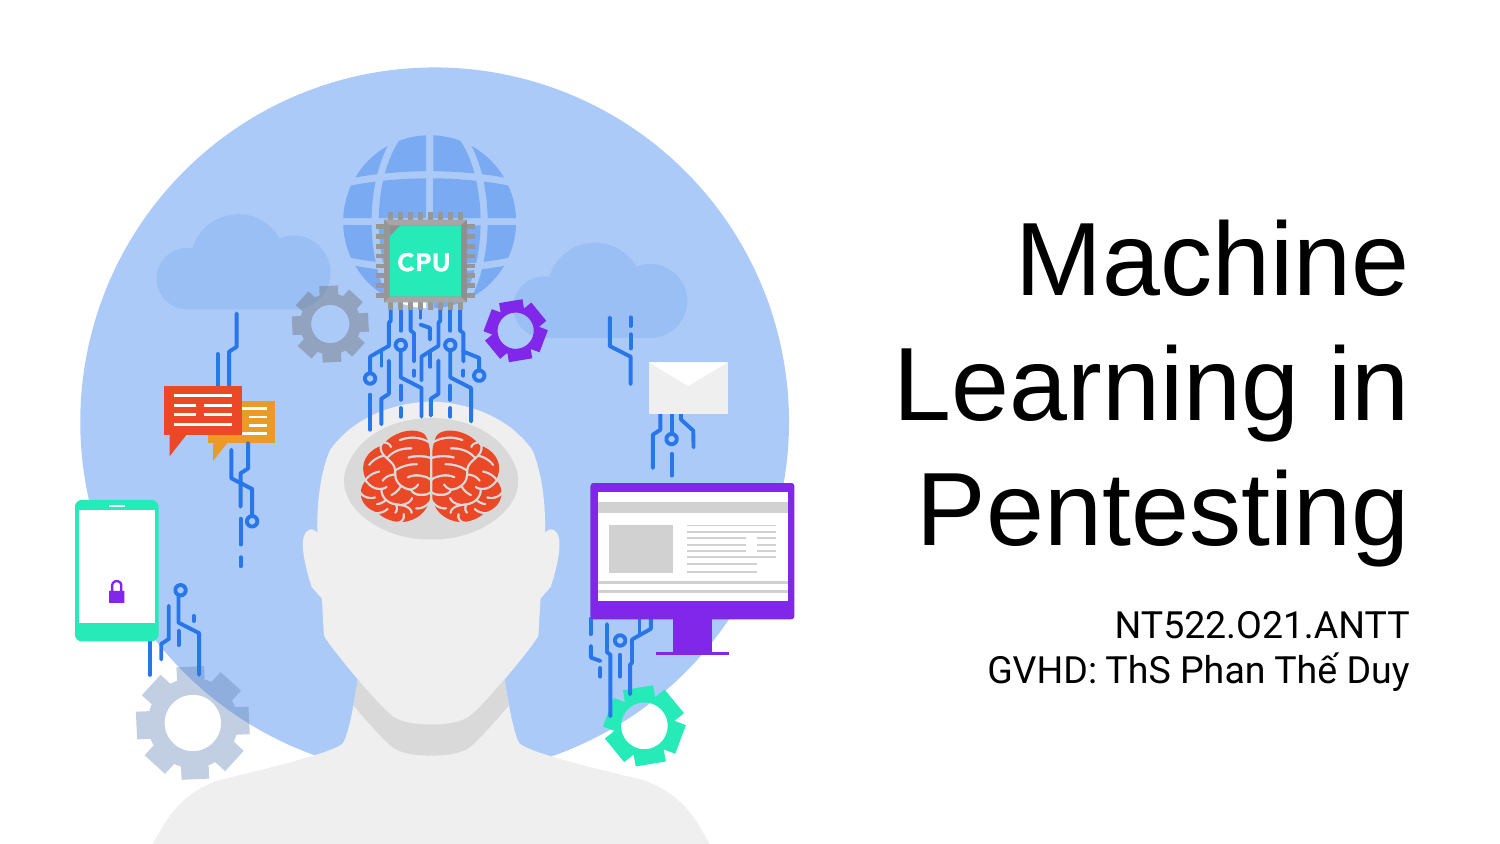

# Machine Learning in Pentesting
NT522.O21.ANTT
GVHD: ThS Phan Thế Duy